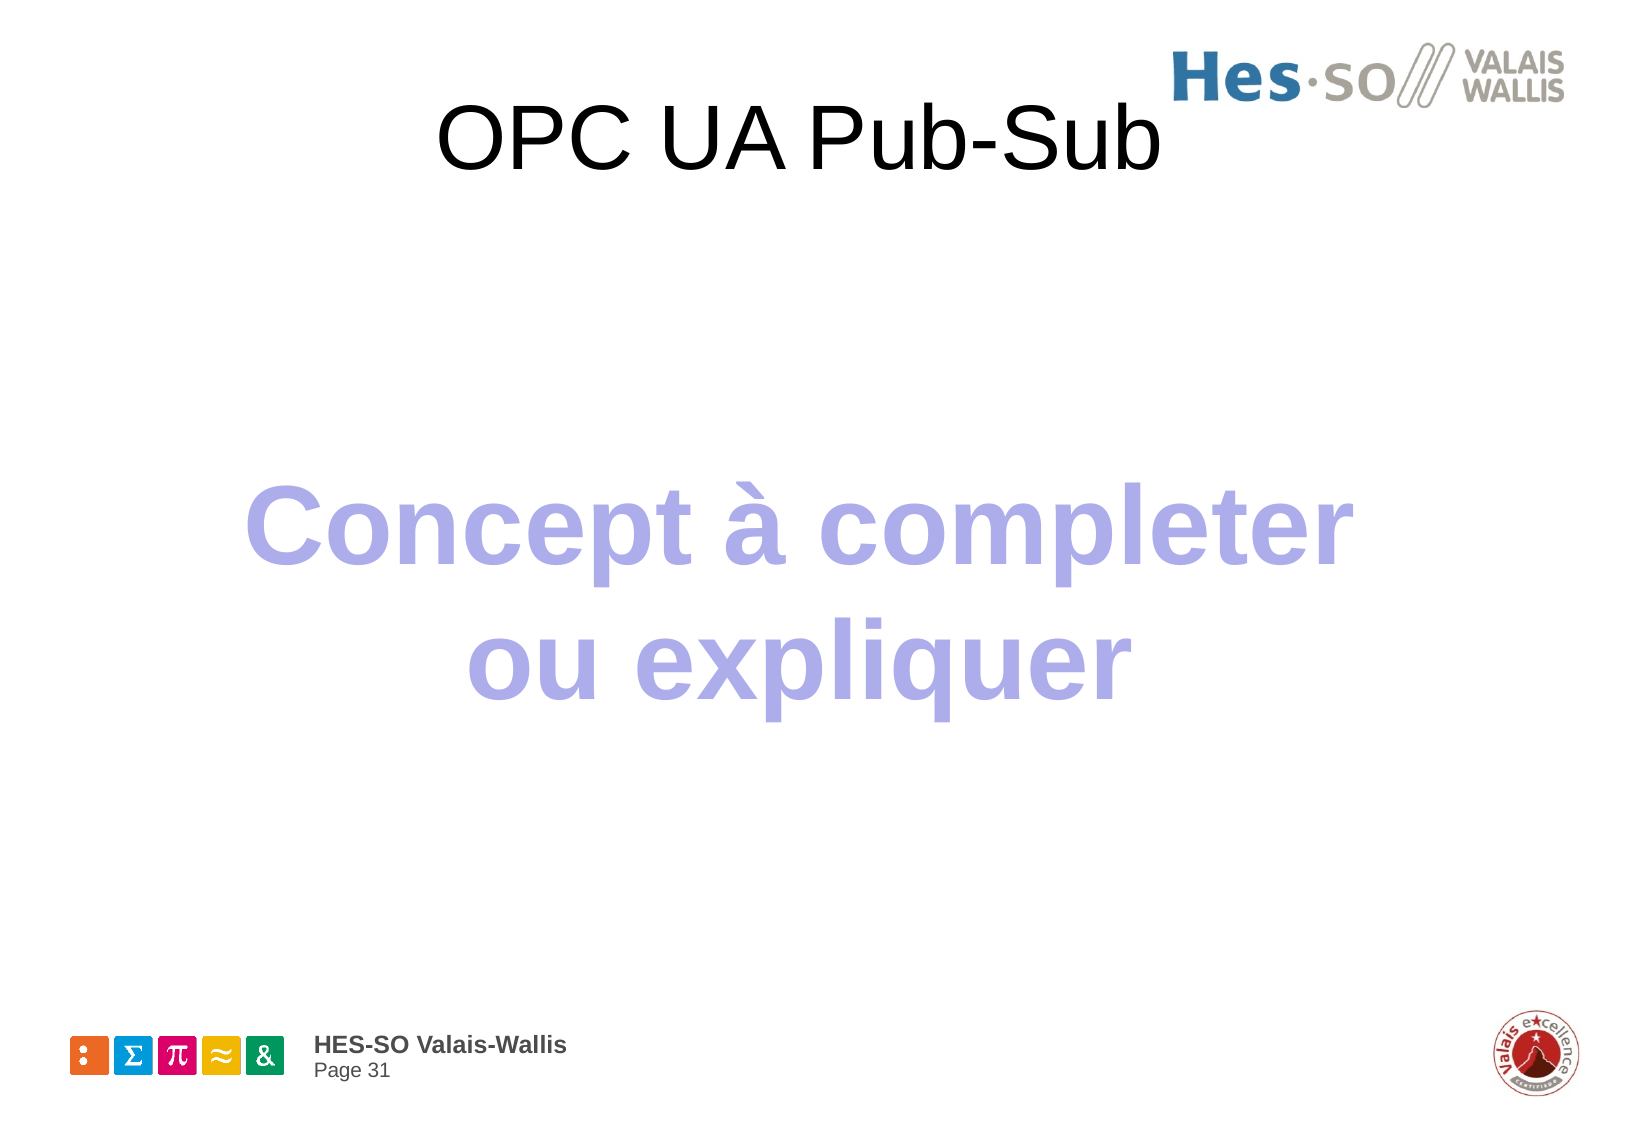

# OPC UA Pub-Sub
Concept à completer ou expliquer